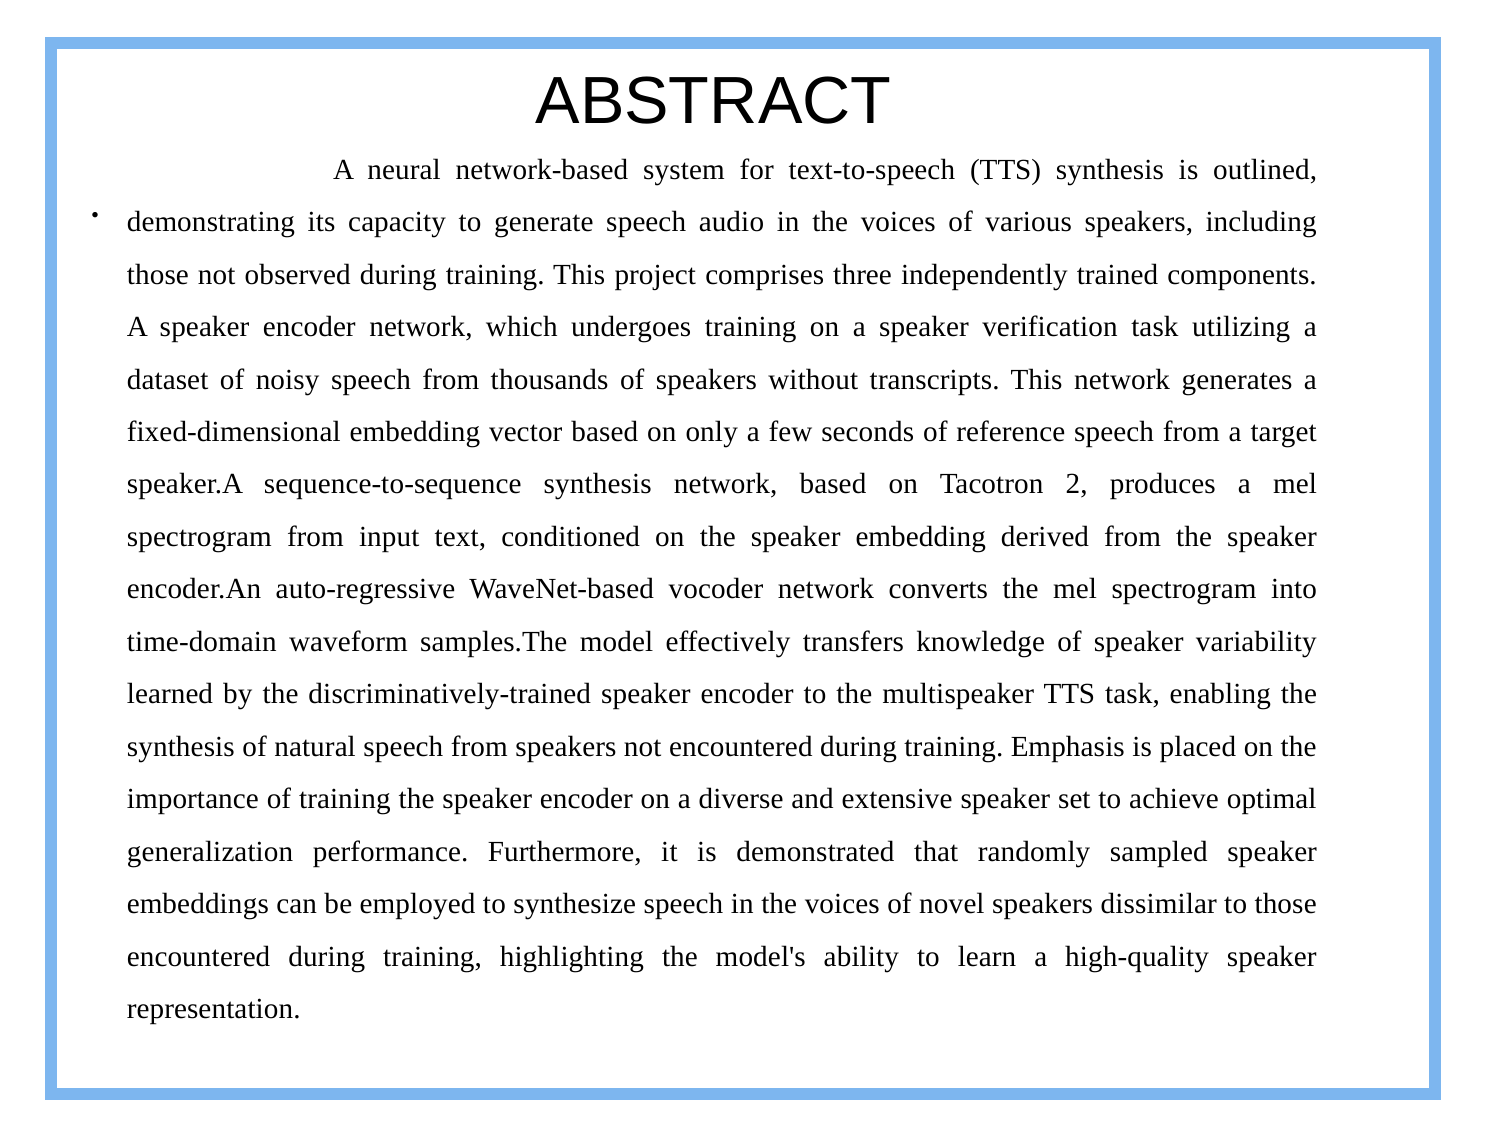

ABSTRACT
             A neural network-based system for text-to-speech (TTS) synthesis is outlined, demonstrating its capacity to generate speech audio in the voices of various speakers, including those not observed during training. This project comprises three independently trained components. A speaker encoder network, which undergoes training on a speaker verification task utilizing a dataset of noisy speech from thousands of speakers without transcripts. This network generates a fixed-dimensional embedding vector based on only a few seconds of reference speech from a target speaker.A sequence-to-sequence synthesis network, based on Tacotron 2, produces a mel spectrogram from input text, conditioned on the speaker embedding derived from the speaker encoder.An auto-regressive WaveNet-based vocoder network converts the mel spectrogram into time-domain waveform samples.The model effectively transfers knowledge of speaker variability learned by the discriminatively-trained speaker encoder to the multispeaker TTS task, enabling the synthesis of natural speech from speakers not encountered during training. Emphasis is placed on the importance of training the speaker encoder on a diverse and extensive speaker set to achieve optimal generalization performance. Furthermore, it is demonstrated that randomly sampled speaker embeddings can be employed to synthesize speech in the voices of novel speakers dissimilar to those encountered during training, highlighting the model's ability to learn a high-quality speaker representation.